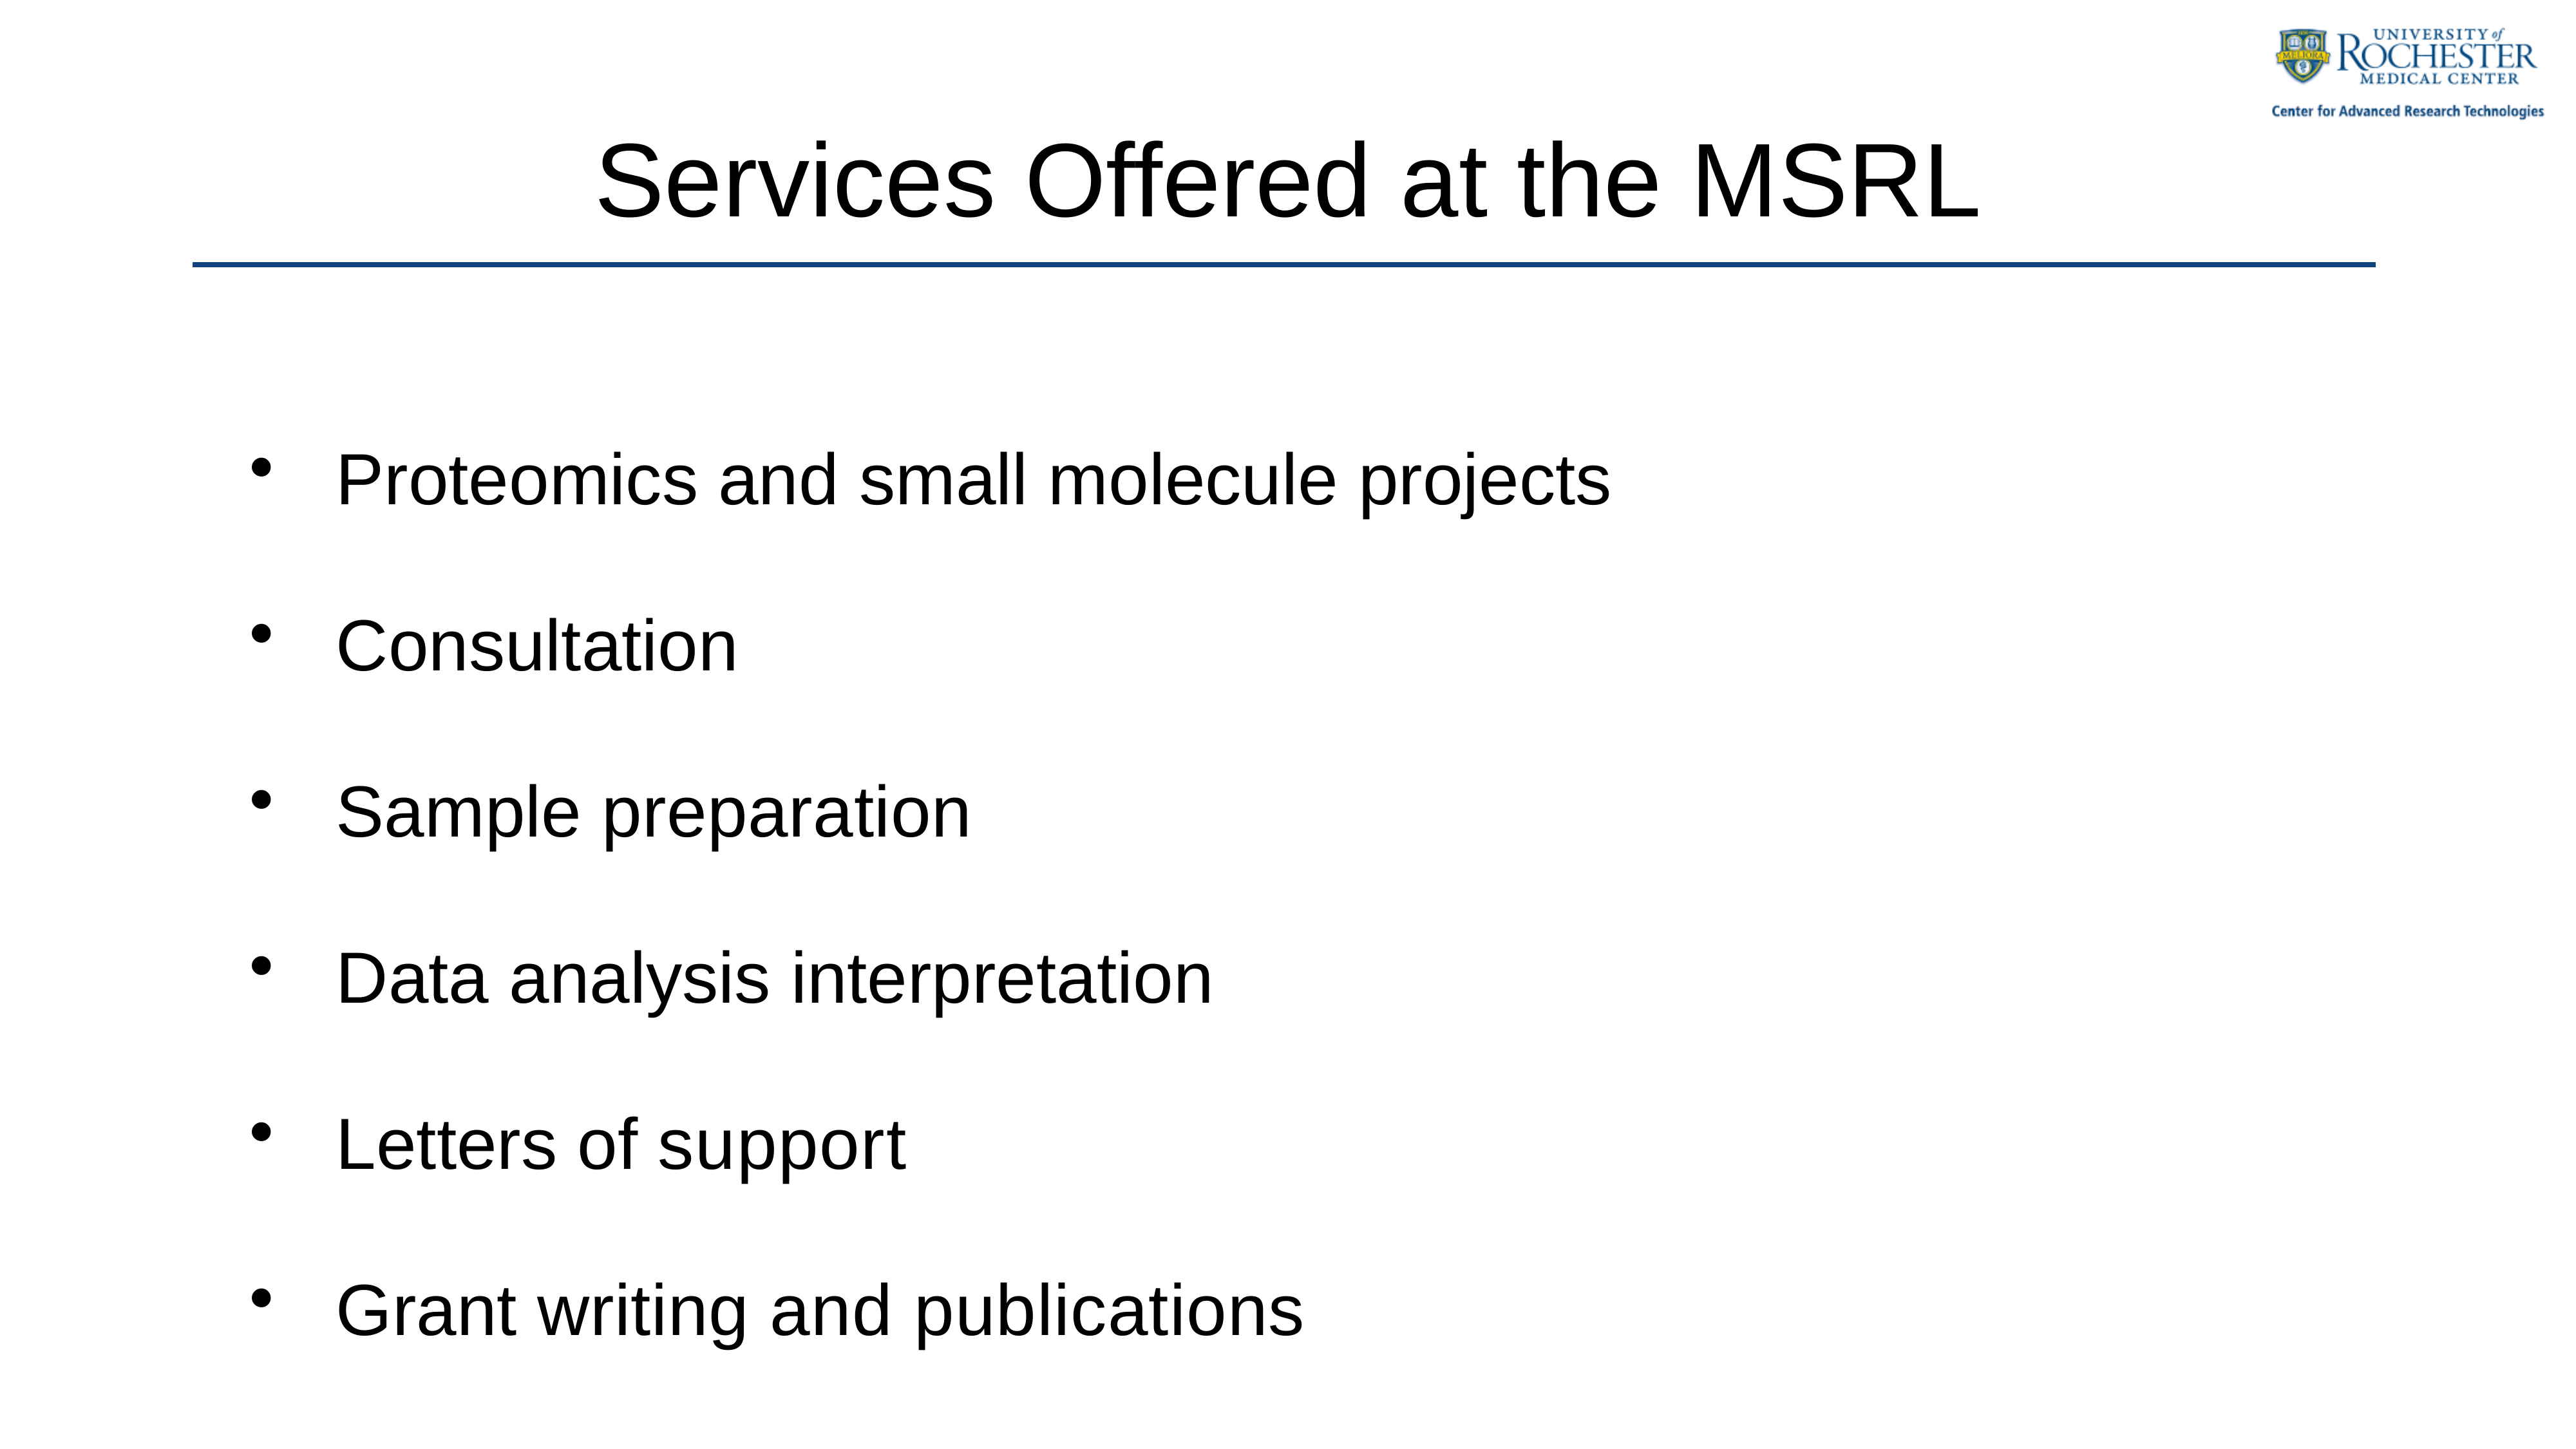

Services Offered at the MSRL

Proteomics and small molecule projects
Consultation
Sample preparation
Data analysis interpretation
Letters of support
Grant writing and publications